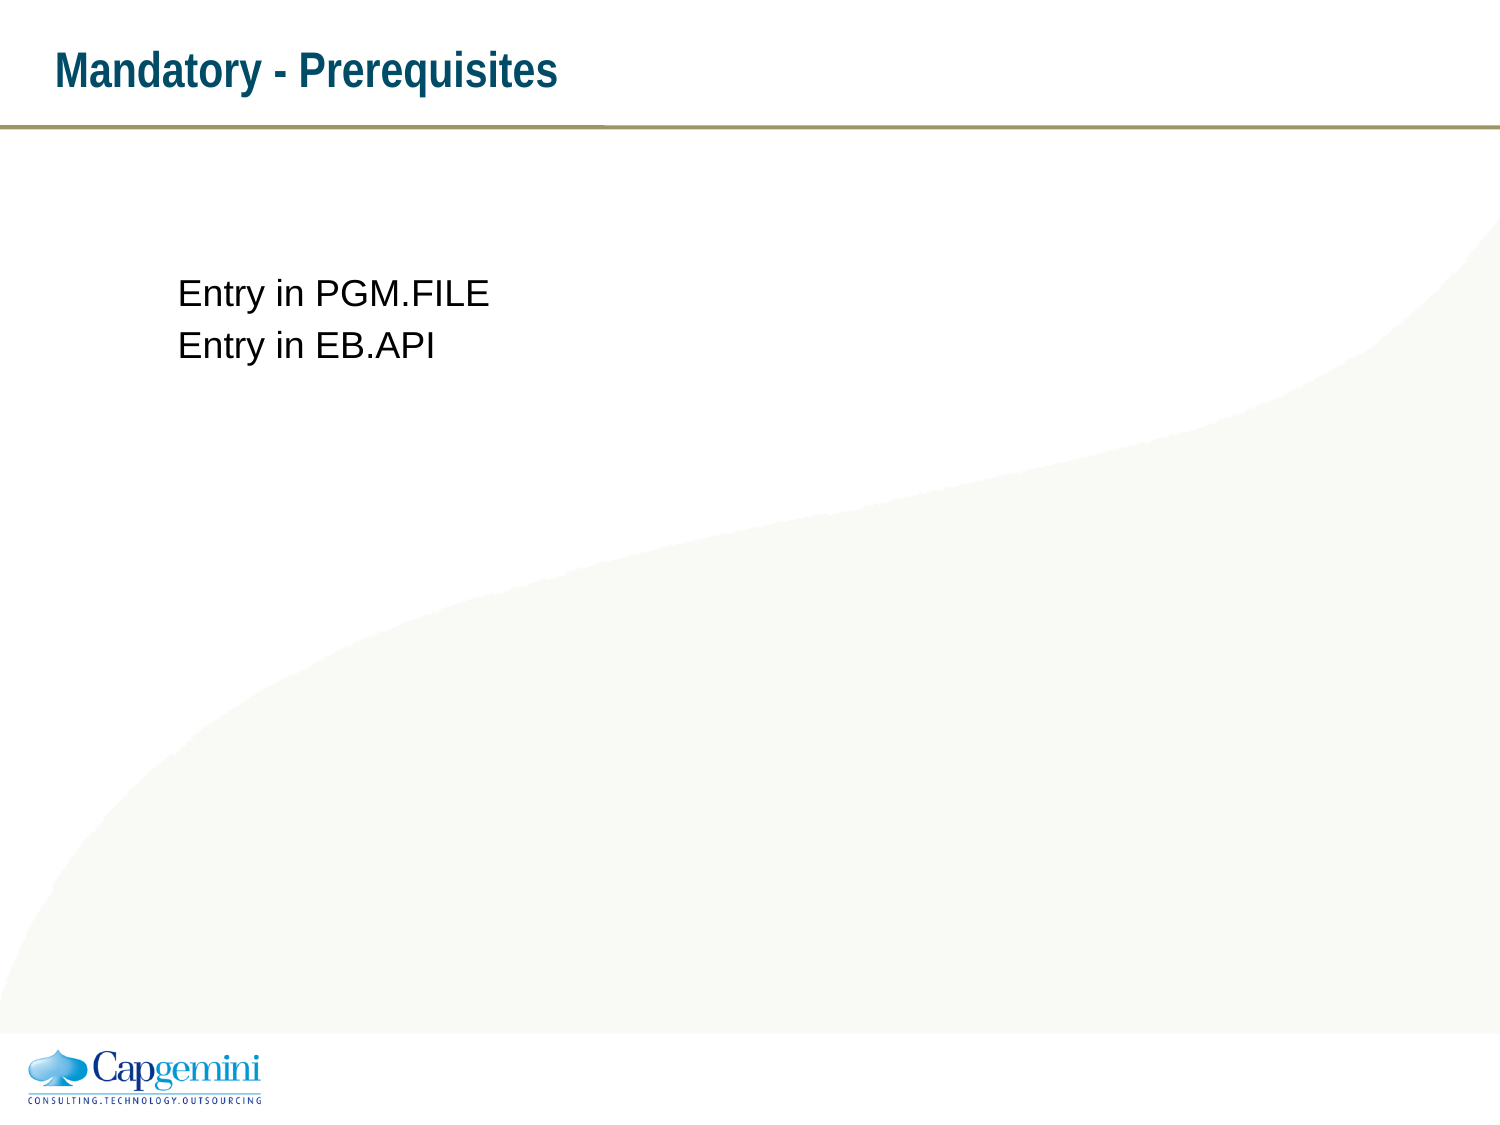

# Mandatory - Prerequisites
Entry in PGM.FILE
Entry in EB.API